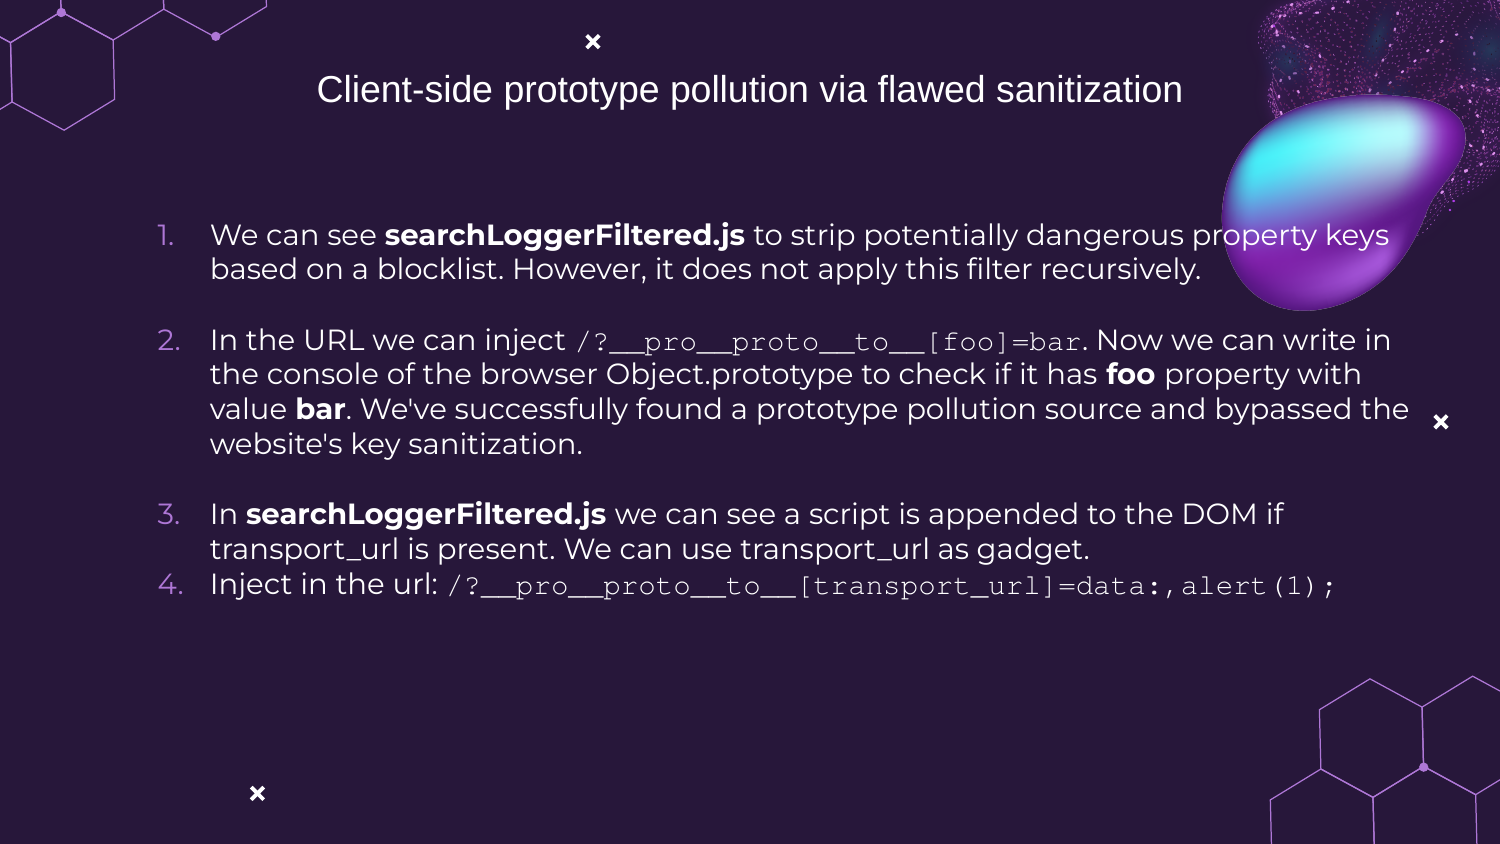

Client-side prototype pollution via flawed sanitization
We can see searchLoggerFiltered.js to strip potentially dangerous property keys based on a blocklist. However, it does not apply this filter recursively.

In the URL we can inject /?__pro__proto__to__[foo]=bar. Now we can write in the console of the browser Object.prototype to check if it has foo property with value bar. We've successfully found a prototype pollution source and bypassed the website's key sanitization.

In searchLoggerFiltered.js we can see a script is appended to the DOM if transport_url is present. We can use transport_url as gadget.
Inject in the url: /?__pro__proto__to__[transport_url]=data:,alert(1);